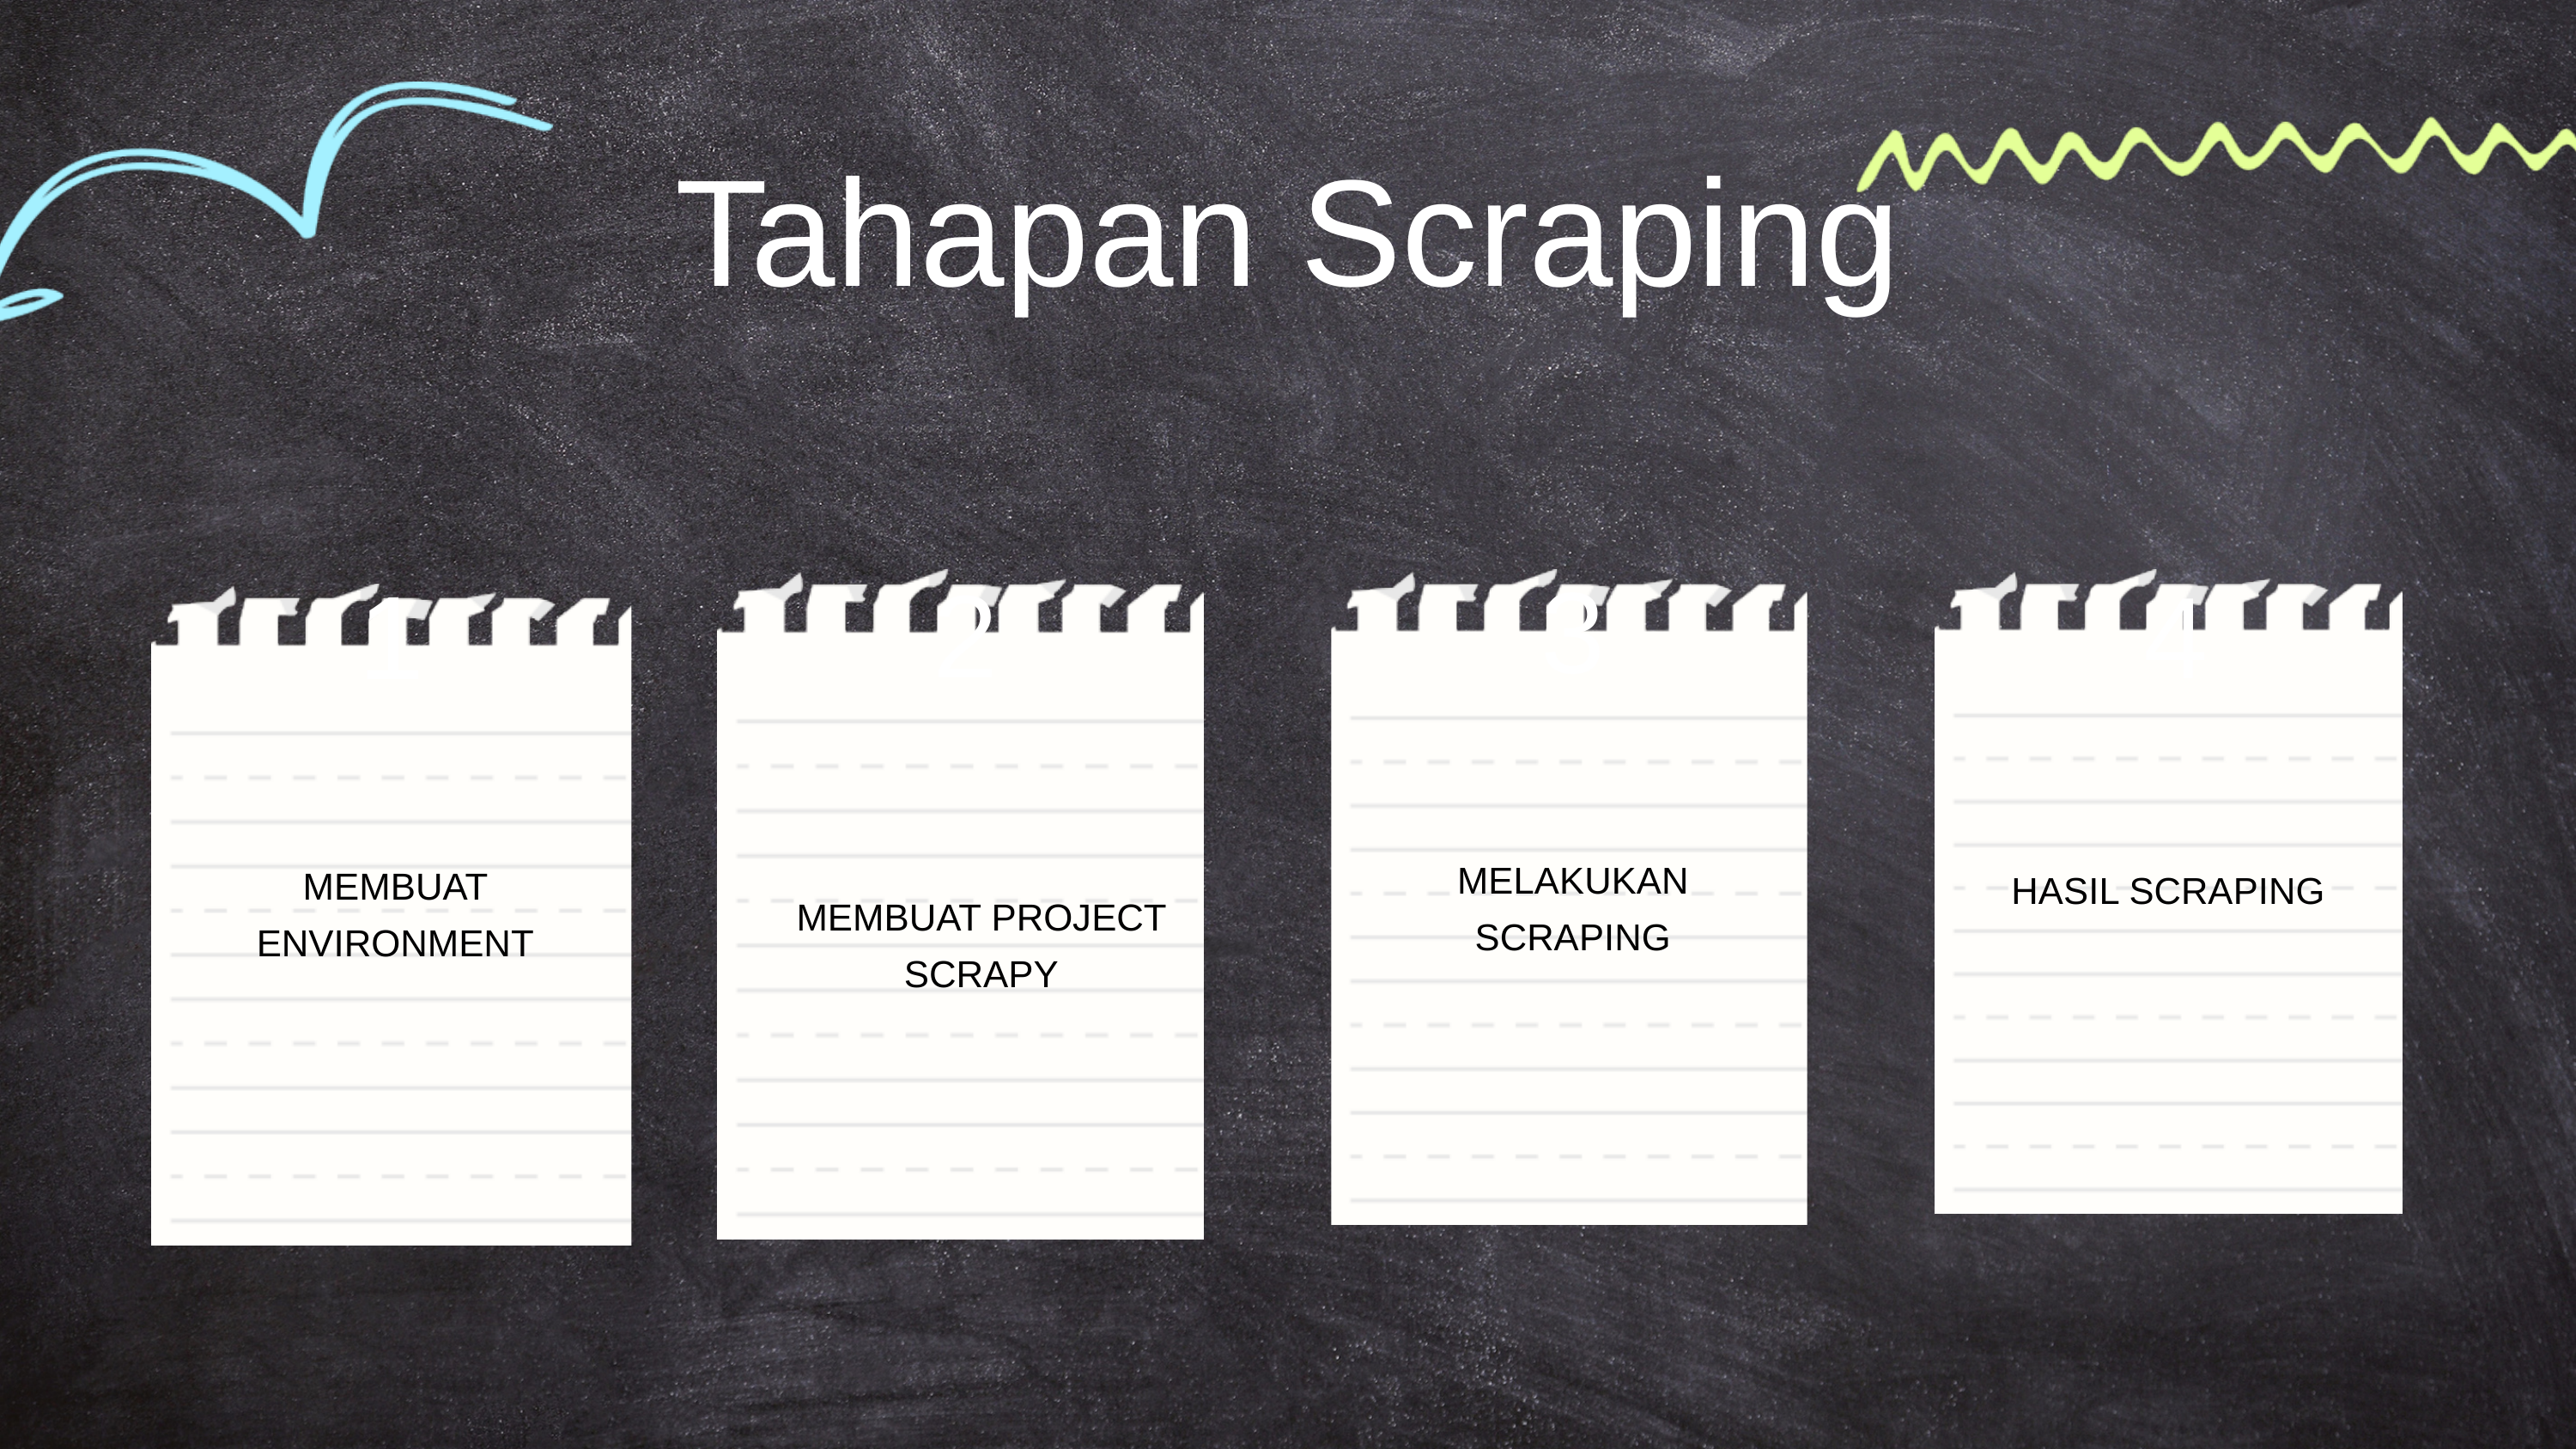

Tahapan Scraping

3
2
1
4
MELAKUKAN SCRAPING
MEMBUAT ENVIRONMENT
HASIL SCRAPING
MEMBUAT PROJECT SCRAPY